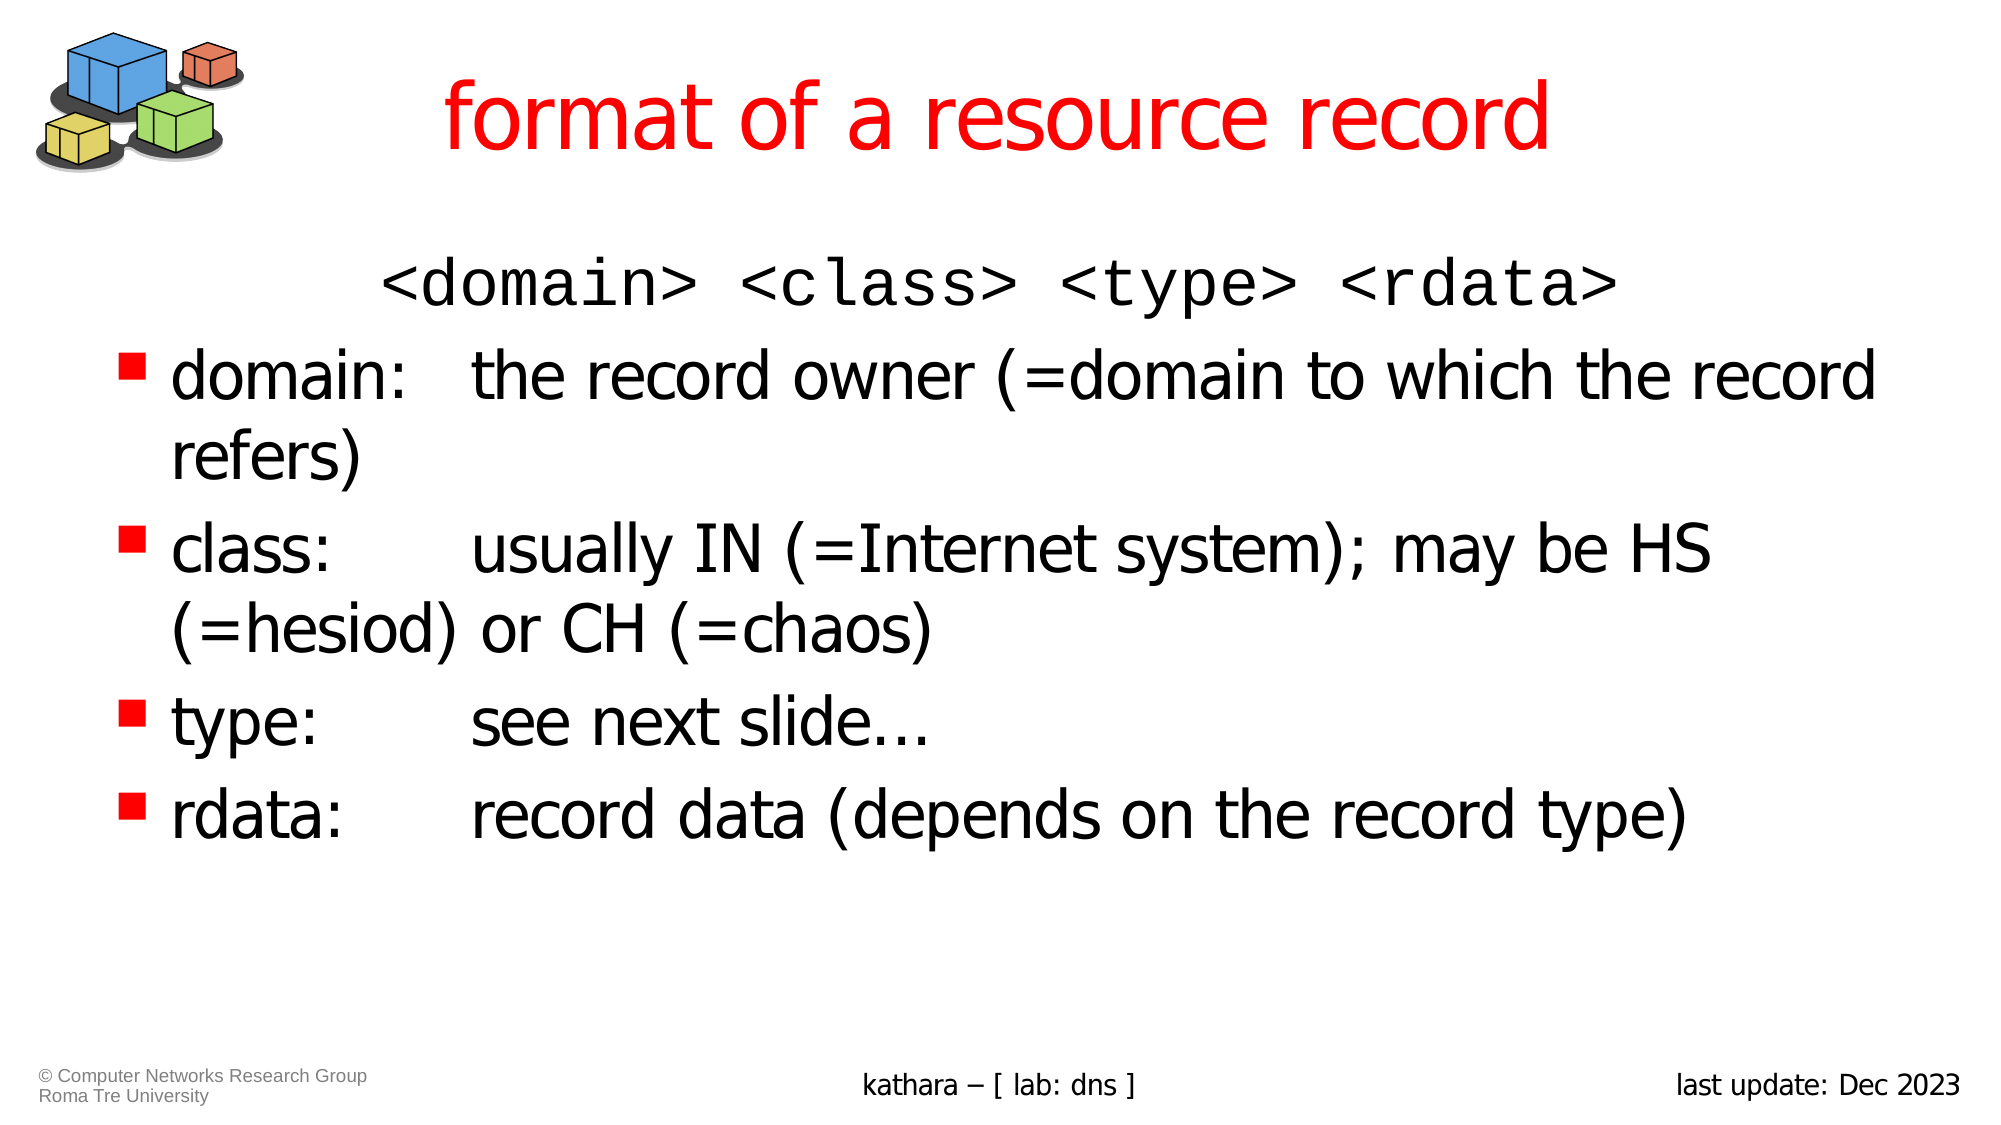

# format of a resource record
<domain> <class> <type> <rdata>
domain:	the record owner (=domain to which the record refers)
class:	usually IN (=Internet system); may be HS (=hesiod) or CH (=chaos)
type:	see next slide...
rdata:	record data (depends on the record type)
kathara – [ lab: dns ]
last update: Dec 2023